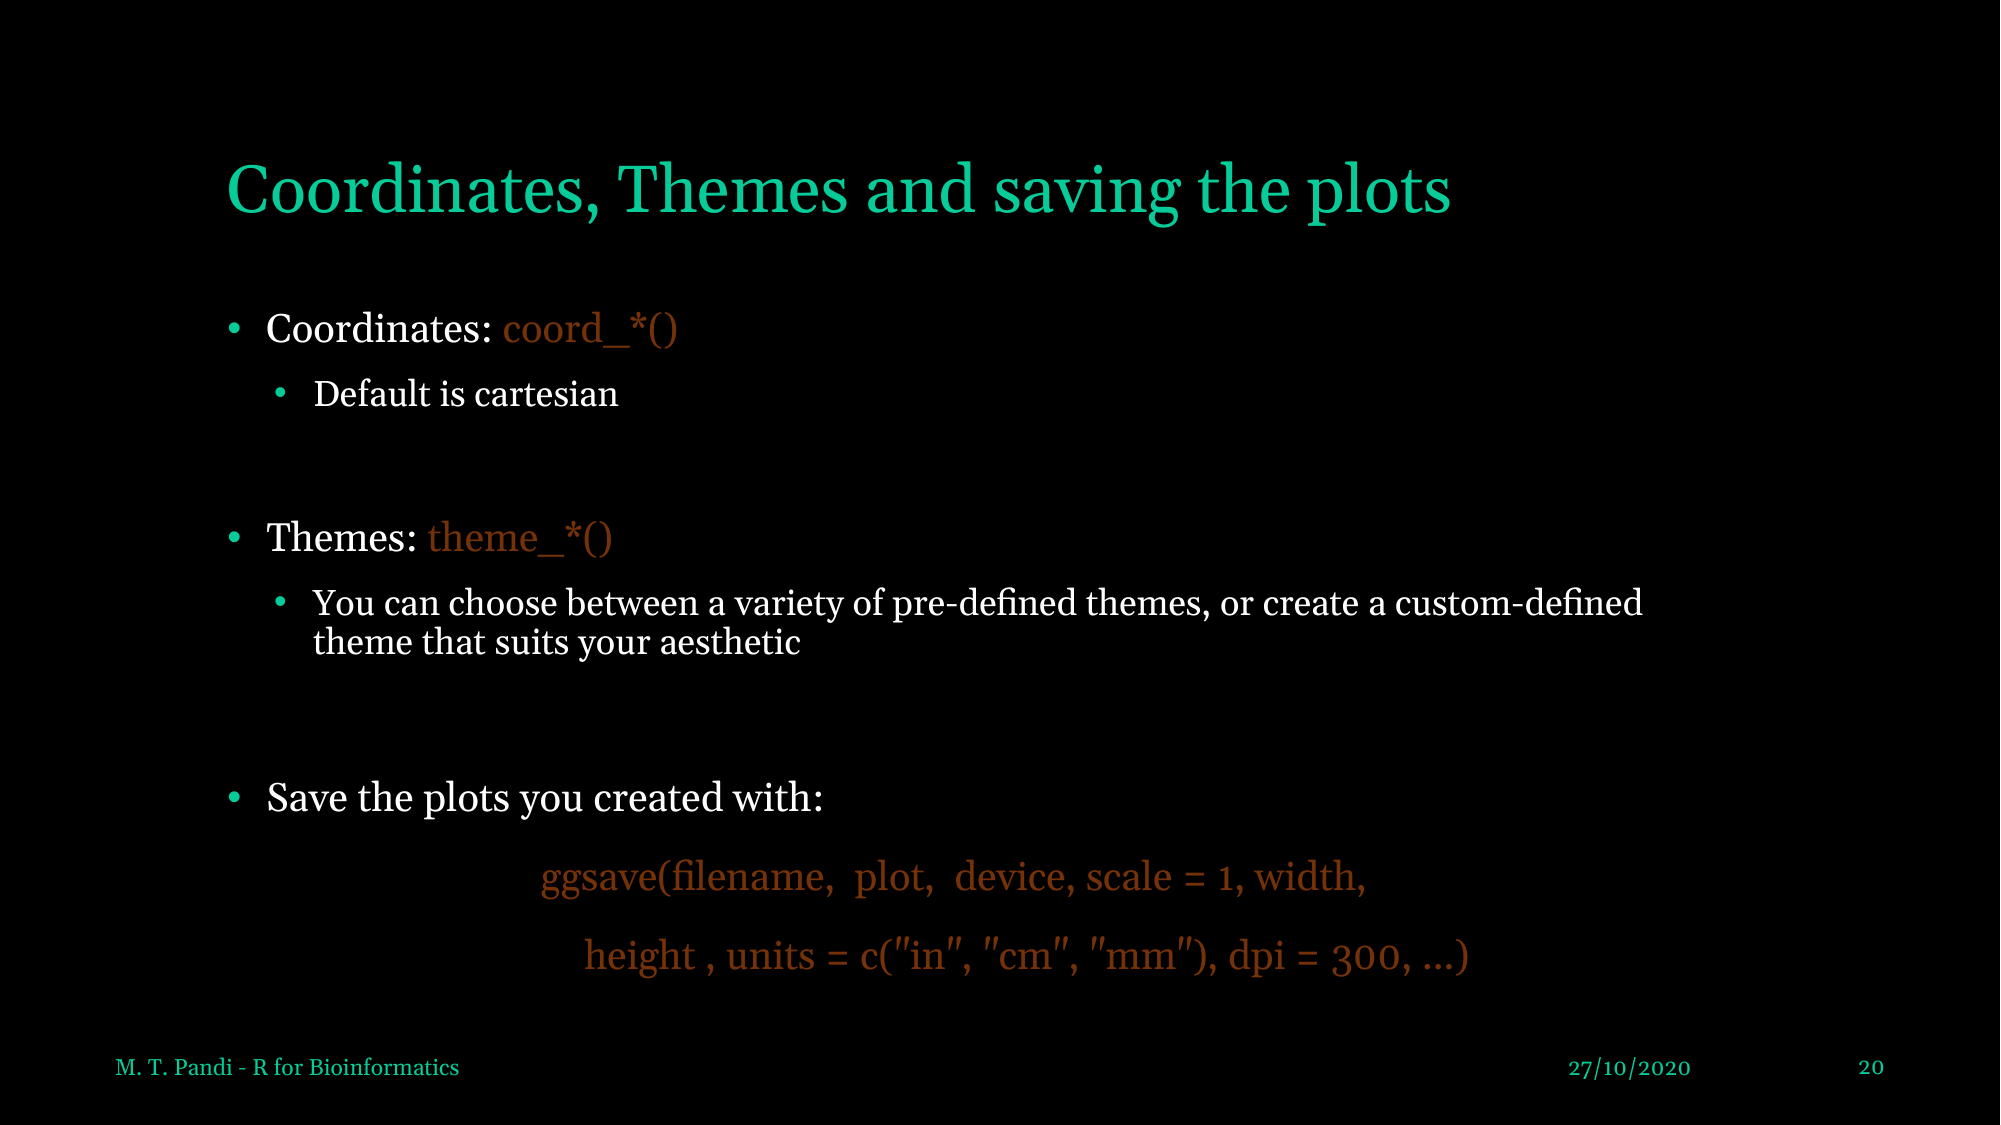

# Coordinates, Themes and saving the plots
Coordinates: coord_*()
Default is cartesian

Themes: theme_*()
You can choose between a variety of pre-defined themes, or create a custom-defined theme that suits your aesthetic

Save the plots you created with:
ggsave(filename,  plot,  device, scale = 1, width,
              height , units = c("in", "cm", "mm"), dpi = 300, ...)

M. T. Pandi - R for Bioinformatics
27/10/2020
20